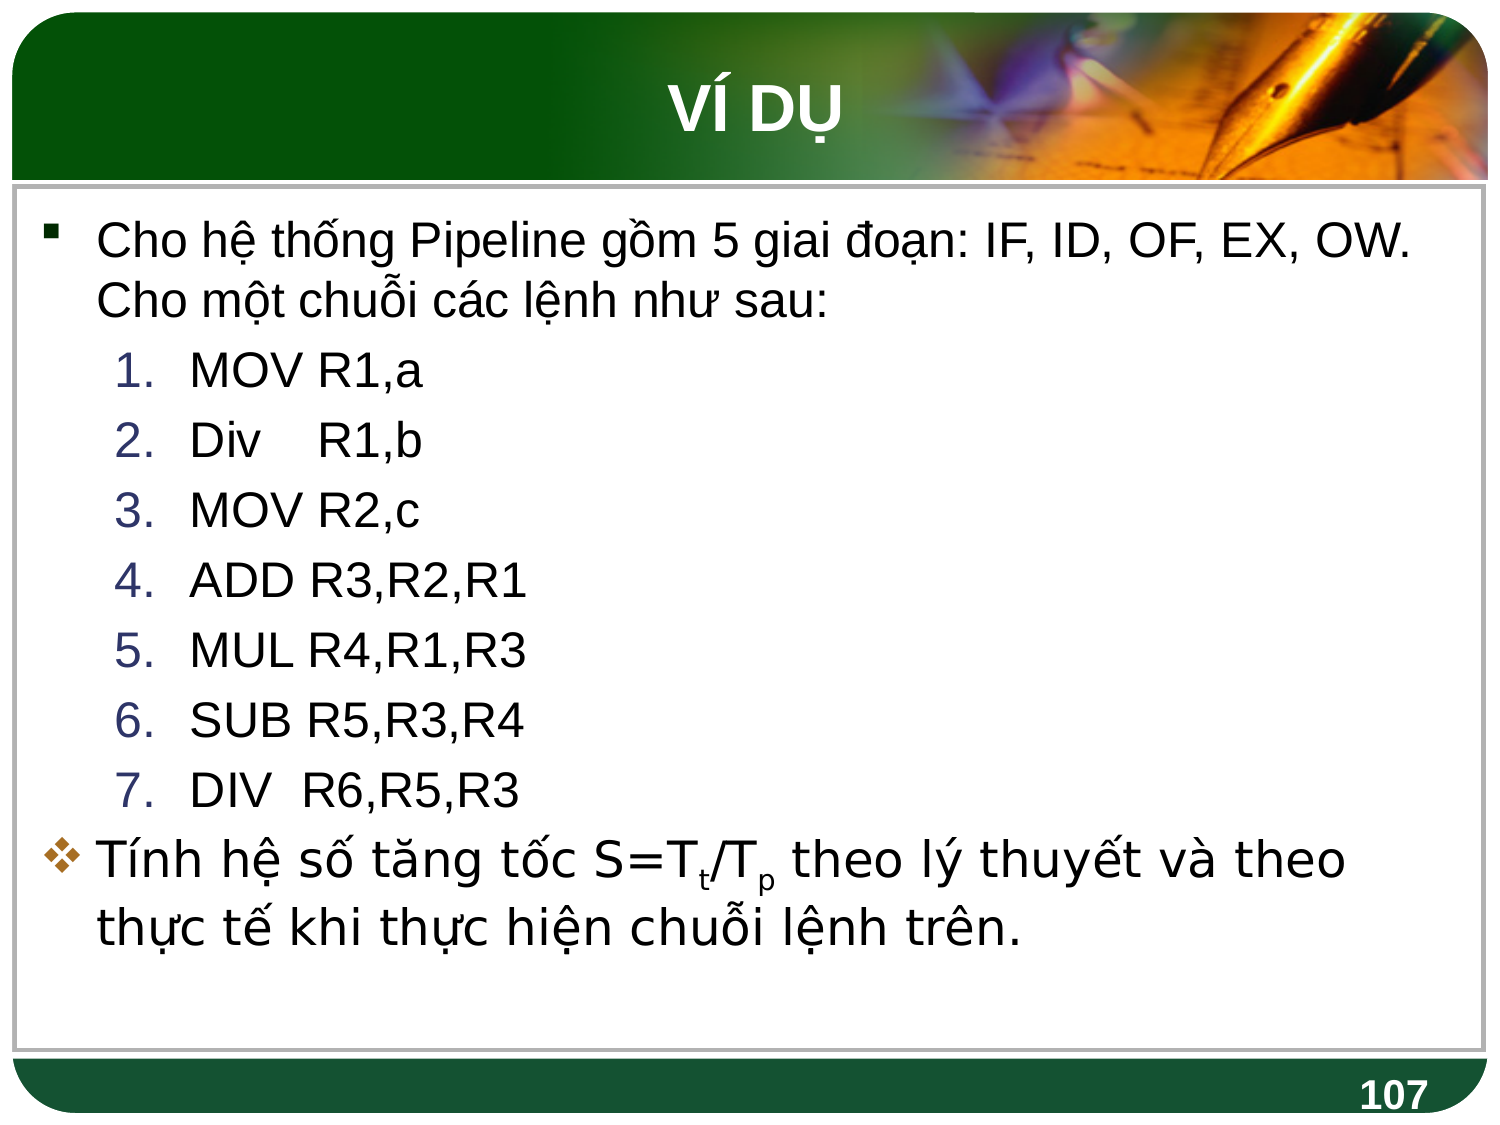

VÍ DỤ
Cho hệ thống Pipeline gồm 5 giai đoạn: IF, ID, OF, EX, OW. Cho một chuỗi các lệnh như sau:
MOV R1,a
Div    R1,b
MOV R2,c
ADD R3,R2,R1
MUL R4,R1,R3
SUB R5,R3,R4
DIV  R6,R5,R3
Tính hệ số tăng tốc S=Tt­/Tp theo lý thuyết và theo thực tế khi thực hiện chuỗi lệnh trên.